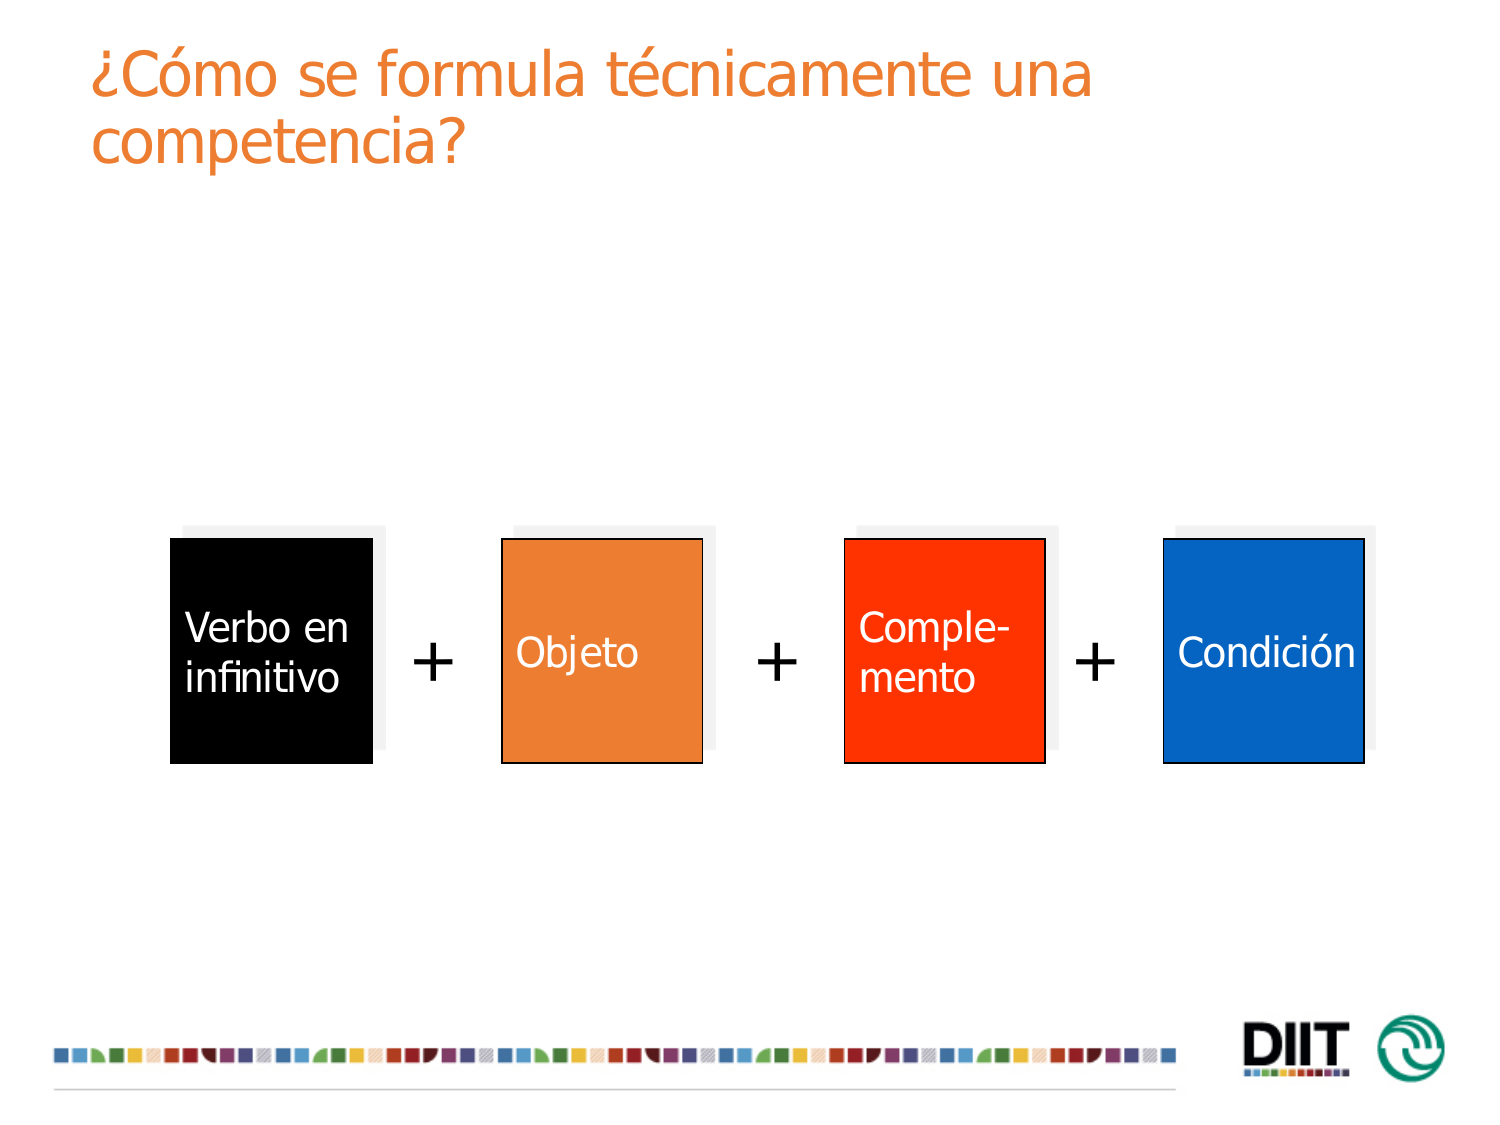

# ¿Cómo se formula técnicamente una competencia?
Verbo en
infinitivo
Objeto
Comple-
mento
Condición
+
+
+